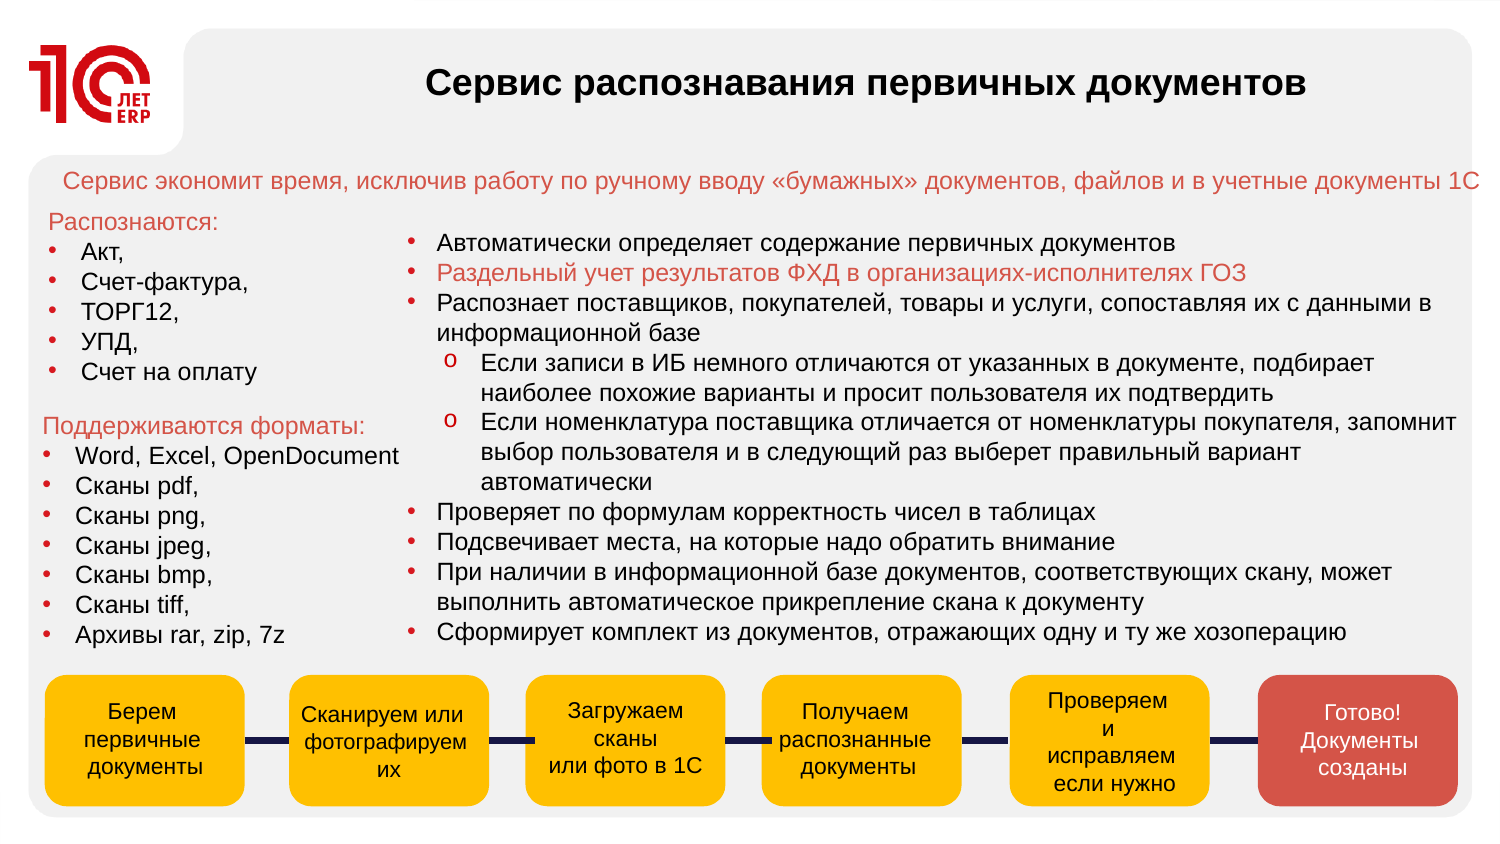

Сервис распознавания первичных документов
Сервис экономит время, исключив работу по ручному вводу «бумажных» документов, файлов и в учетные документы 1С
Распознаются:
Акт,
Счет-фактура,
ТОРГ12,
УПД,
Счет на оплату
Автоматически определяет содержание первичных документов
Раздельный учет результатов ФХД в организациях-исполнителях ГОЗ
Распознает поставщиков, покупателей, товары и услуги, сопоставляя их с данными в  информационной базе
Если записи в ИБ немного отличаются от указанных в документе, подбирает наиболее похожие варианты и просит пользователя их подтвердить
Если номенклатура поставщика отличается от номенклатуры покупателя, запомнит выбор пользователя и в следующий раз выберет правильный вариант автоматически
Проверяет по формулам корректность чисел в таблицах
Подсвечивает места, на которые надо обратить внимание
При наличии в информационной базе документов, соответствующих скану, может выполнить автоматическое прикрепление скана к документу
Сформирует комплект из документов, отражающих одну и ту же хозоперацию
Поддерживаются форматы:
Word, Excel, OpenDocument
Сканы pdf,
Сканы png,
Сканы jpeg,
Сканы bmp,
Сканы tiff,
Архивы rar, zip, 7z

Проверяем и  исправляем  если нужно
Загружаем
сканы
или фото в 1С
Берем  первичные  документы
Получаем  распознанные  документы
Готово!
Документы  созданы
Сканируем или  фотографируем  их